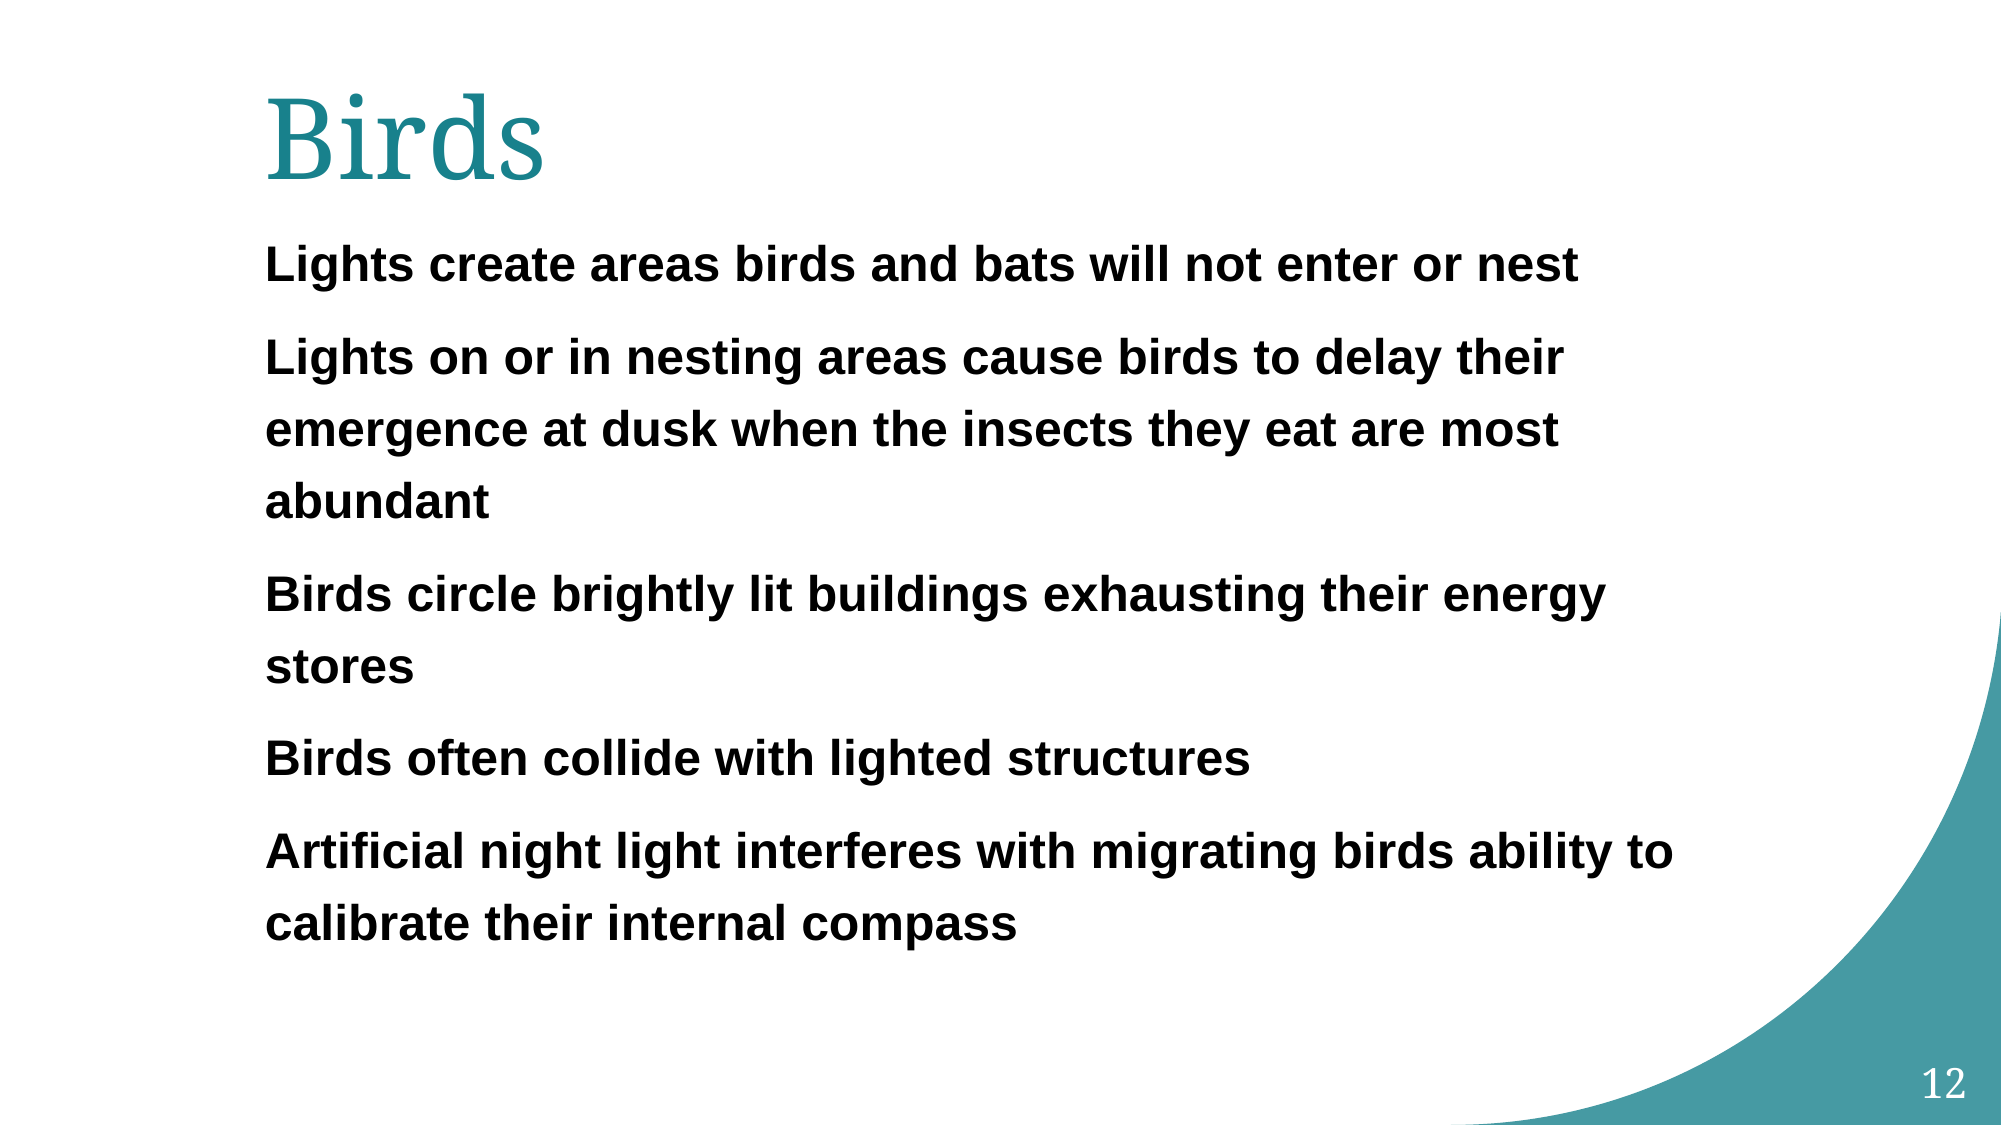

# Birds
Lights create areas birds and bats will not enter or nest
Lights on or in nesting areas cause birds to delay their emergence at dusk when the insects they eat are most abundant
Birds circle brightly lit buildings exhausting their energy stores
Birds often collide with lighted structures
Artificial night light interferes with migrating birds ability to  calibrate their internal compass

12